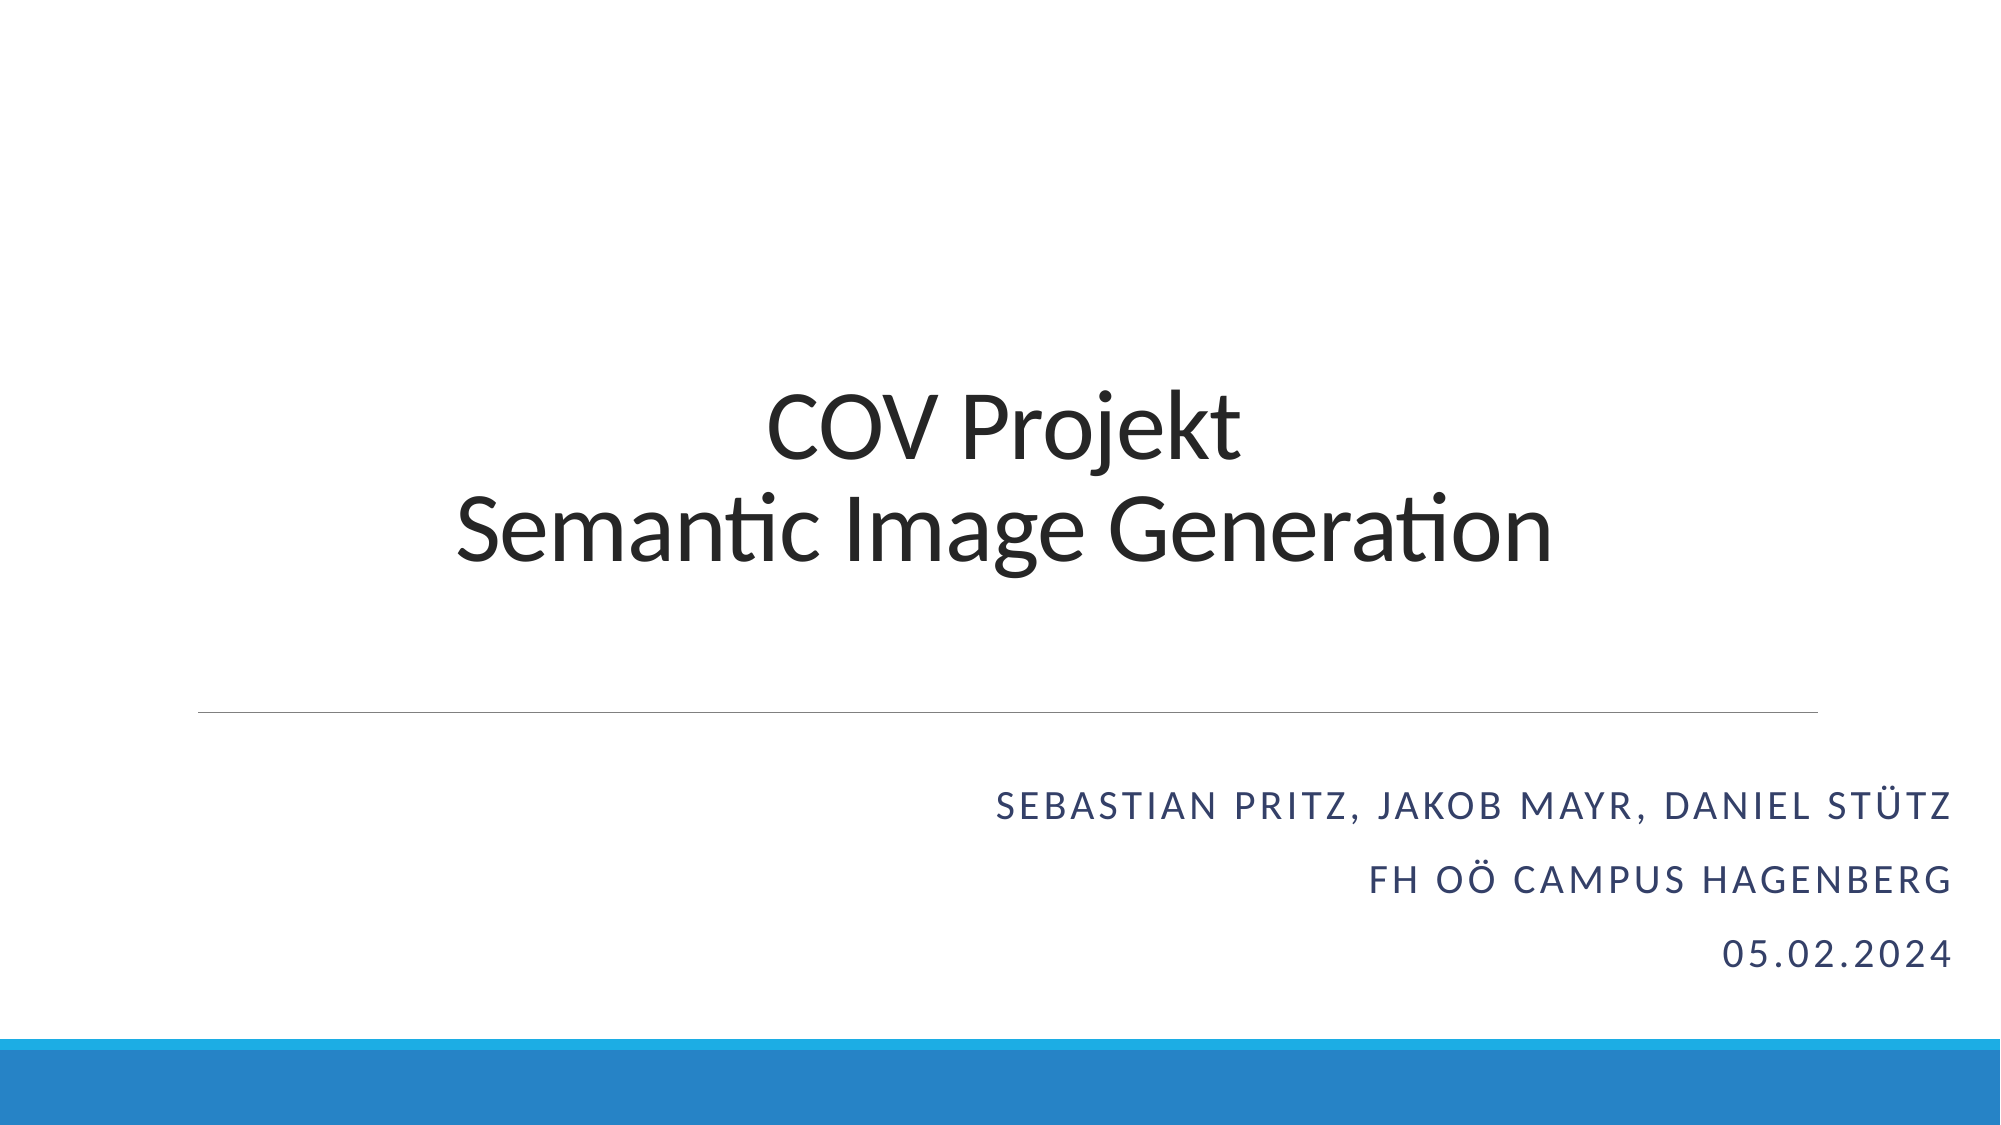

# COV Projekt Semantic Image Generation
Sebastian Pritz, Jakob Mayr, Daniel Stütz
FH OÖ Campus Hagenberg
05.02.2024